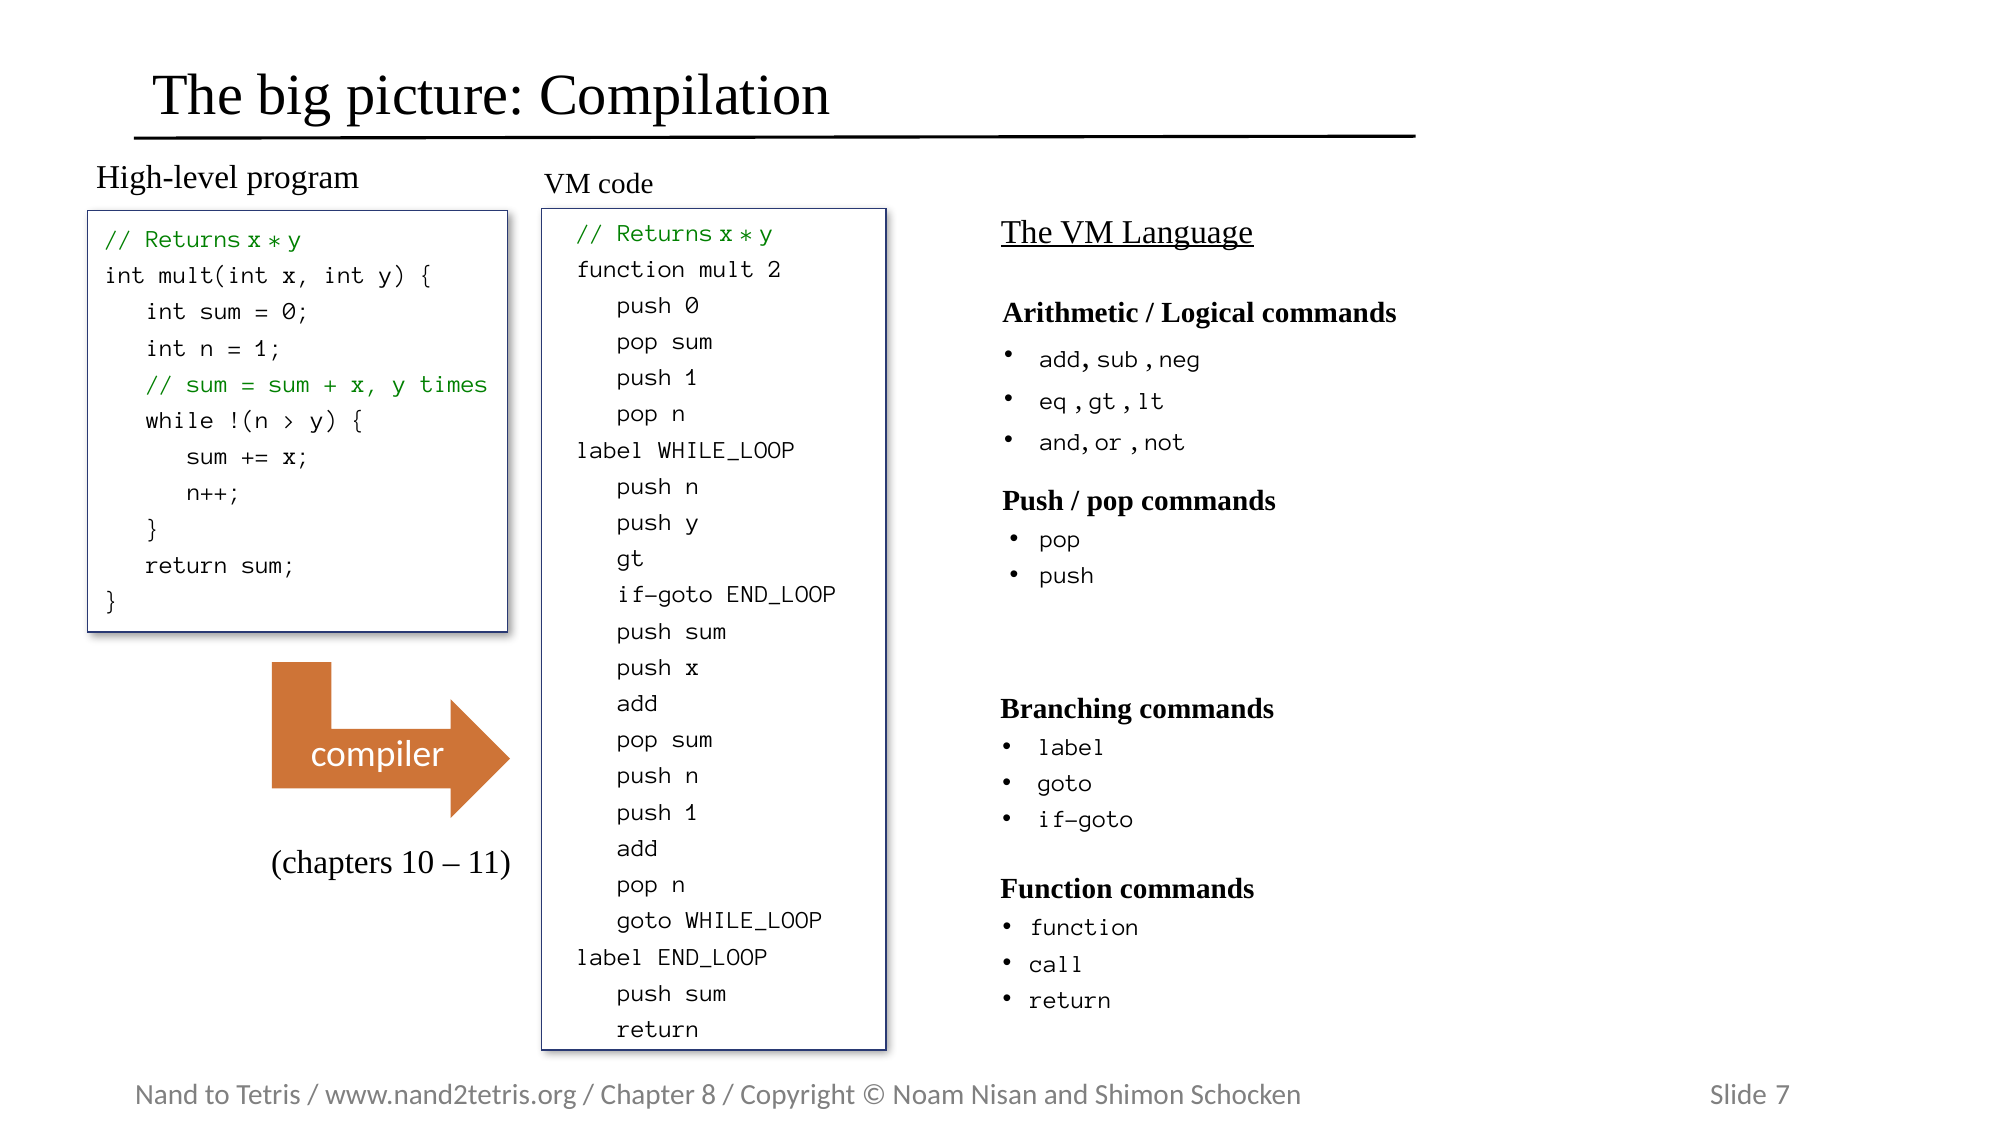

# The big picture: Compilation
High-level program
// Returns x * y
int mult(int x, int y) {
   int sum = 0;
   int n = 1;
   // sum = sum + x, y times
   while !(n > y) {
      sum += x;
      n++;
   }
   return sum;
}
VM code
The VM Language
// Returns x * y
function mult 2
   push 0
   pop sum
   push 1
   pop n
label WHILE_LOOP
   push n
   push y
   gt
   if-goto END_LOOP
   push sum
   push x
   add
   pop sum
   push n
   push 1
   add
   pop n
   goto WHILE_LOOP
label END_LOOP
   push sum
   return
Arithmetic / Logical commands
add, sub , neg
eq , gt , lt
and, or , not
Push / pop commands
pop
push

compiler
Branching commands
label
goto
if-goto
(chapters 10 – 11)
Function commands
function
call
return